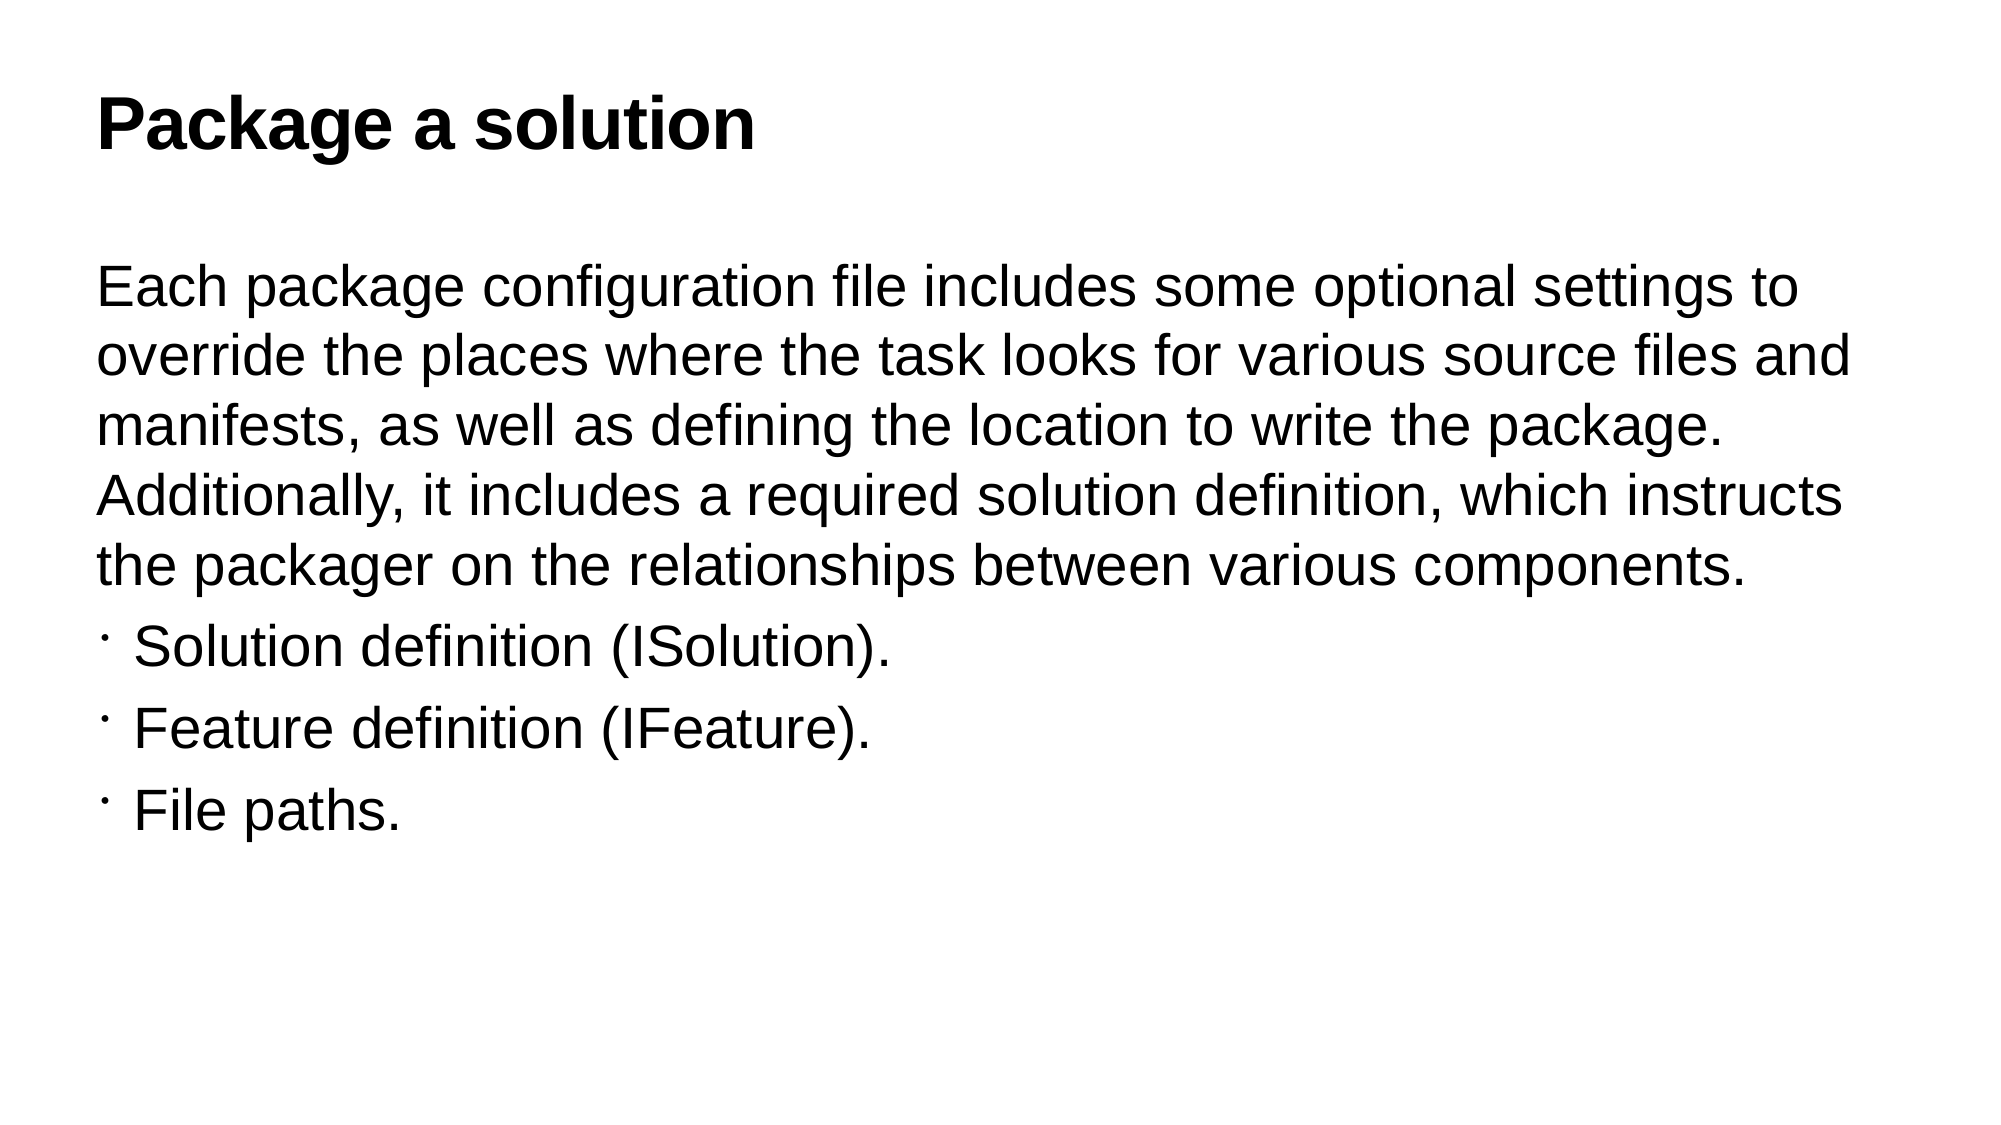

# Package a solution
Each package configuration file includes some optional settings to override the places where the task looks for various source files and manifests, as well as defining the location to write the package. Additionally, it includes a required solution definition, which instructs the packager on the relationships between various components.
Solution definition (ISolution).
Feature definition (IFeature).
File paths.